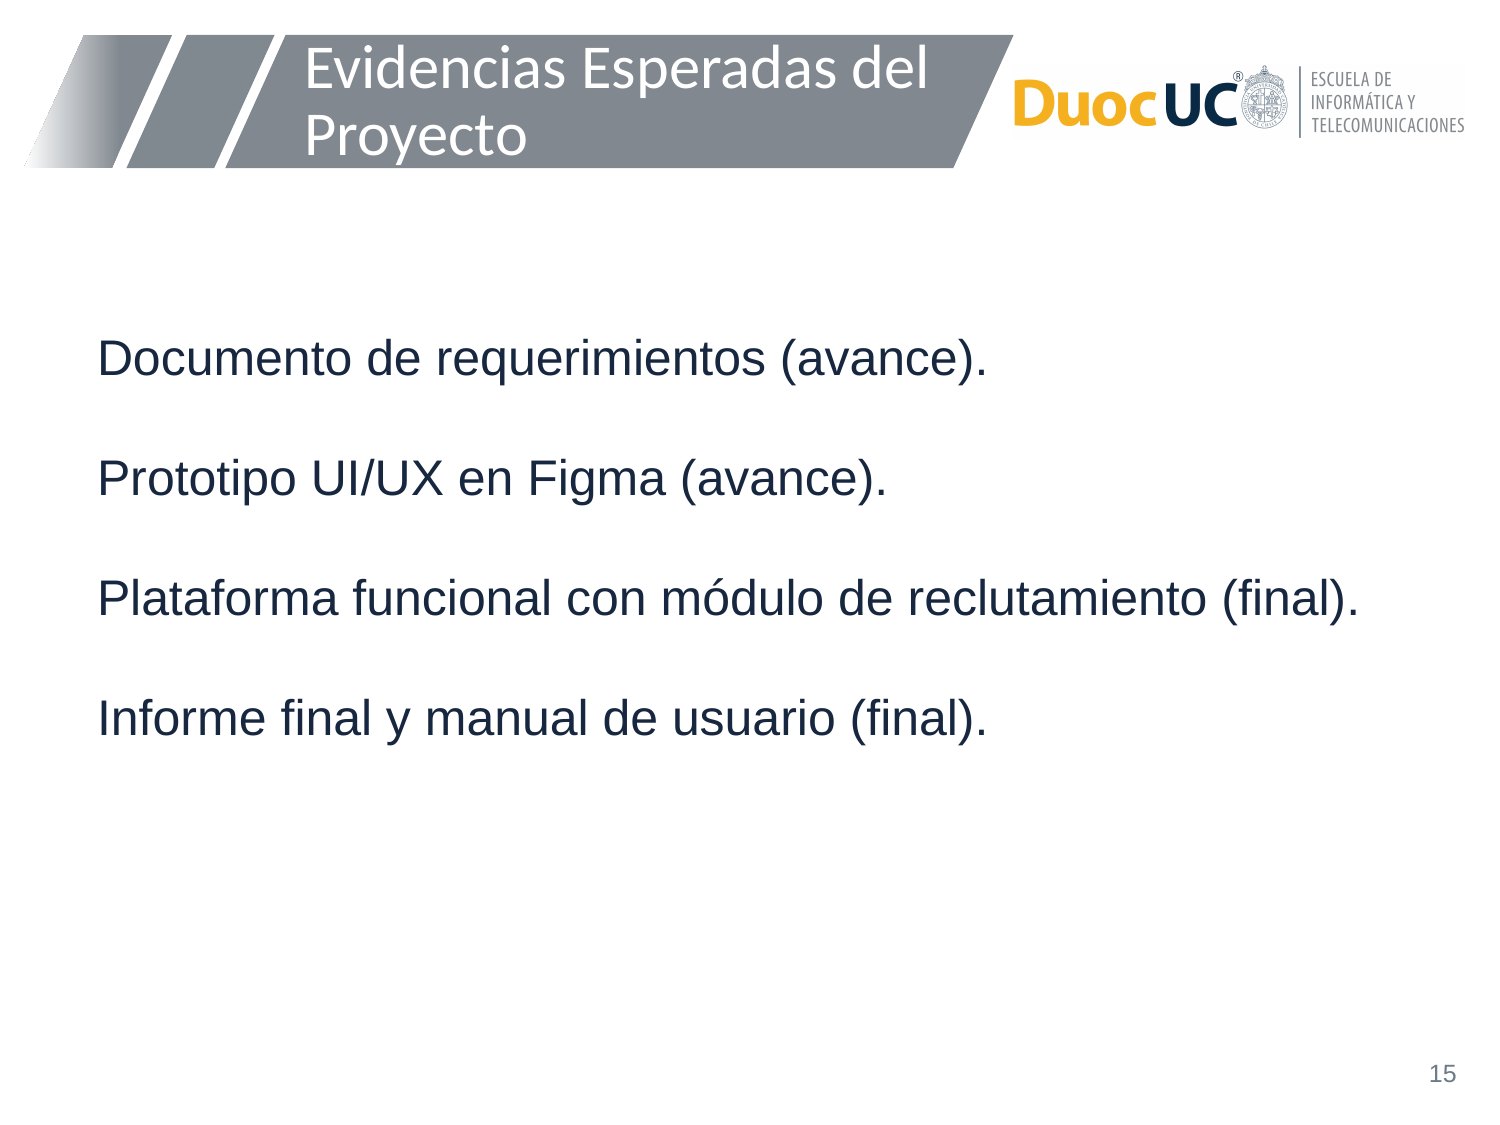

# Evidencias Esperadas del Proyecto
Documento de requerimientos (avance).
Prototipo UI/UX en Figma (avance).
Plataforma funcional con módulo de reclutamiento (final).
Informe final y manual de usuario (final).